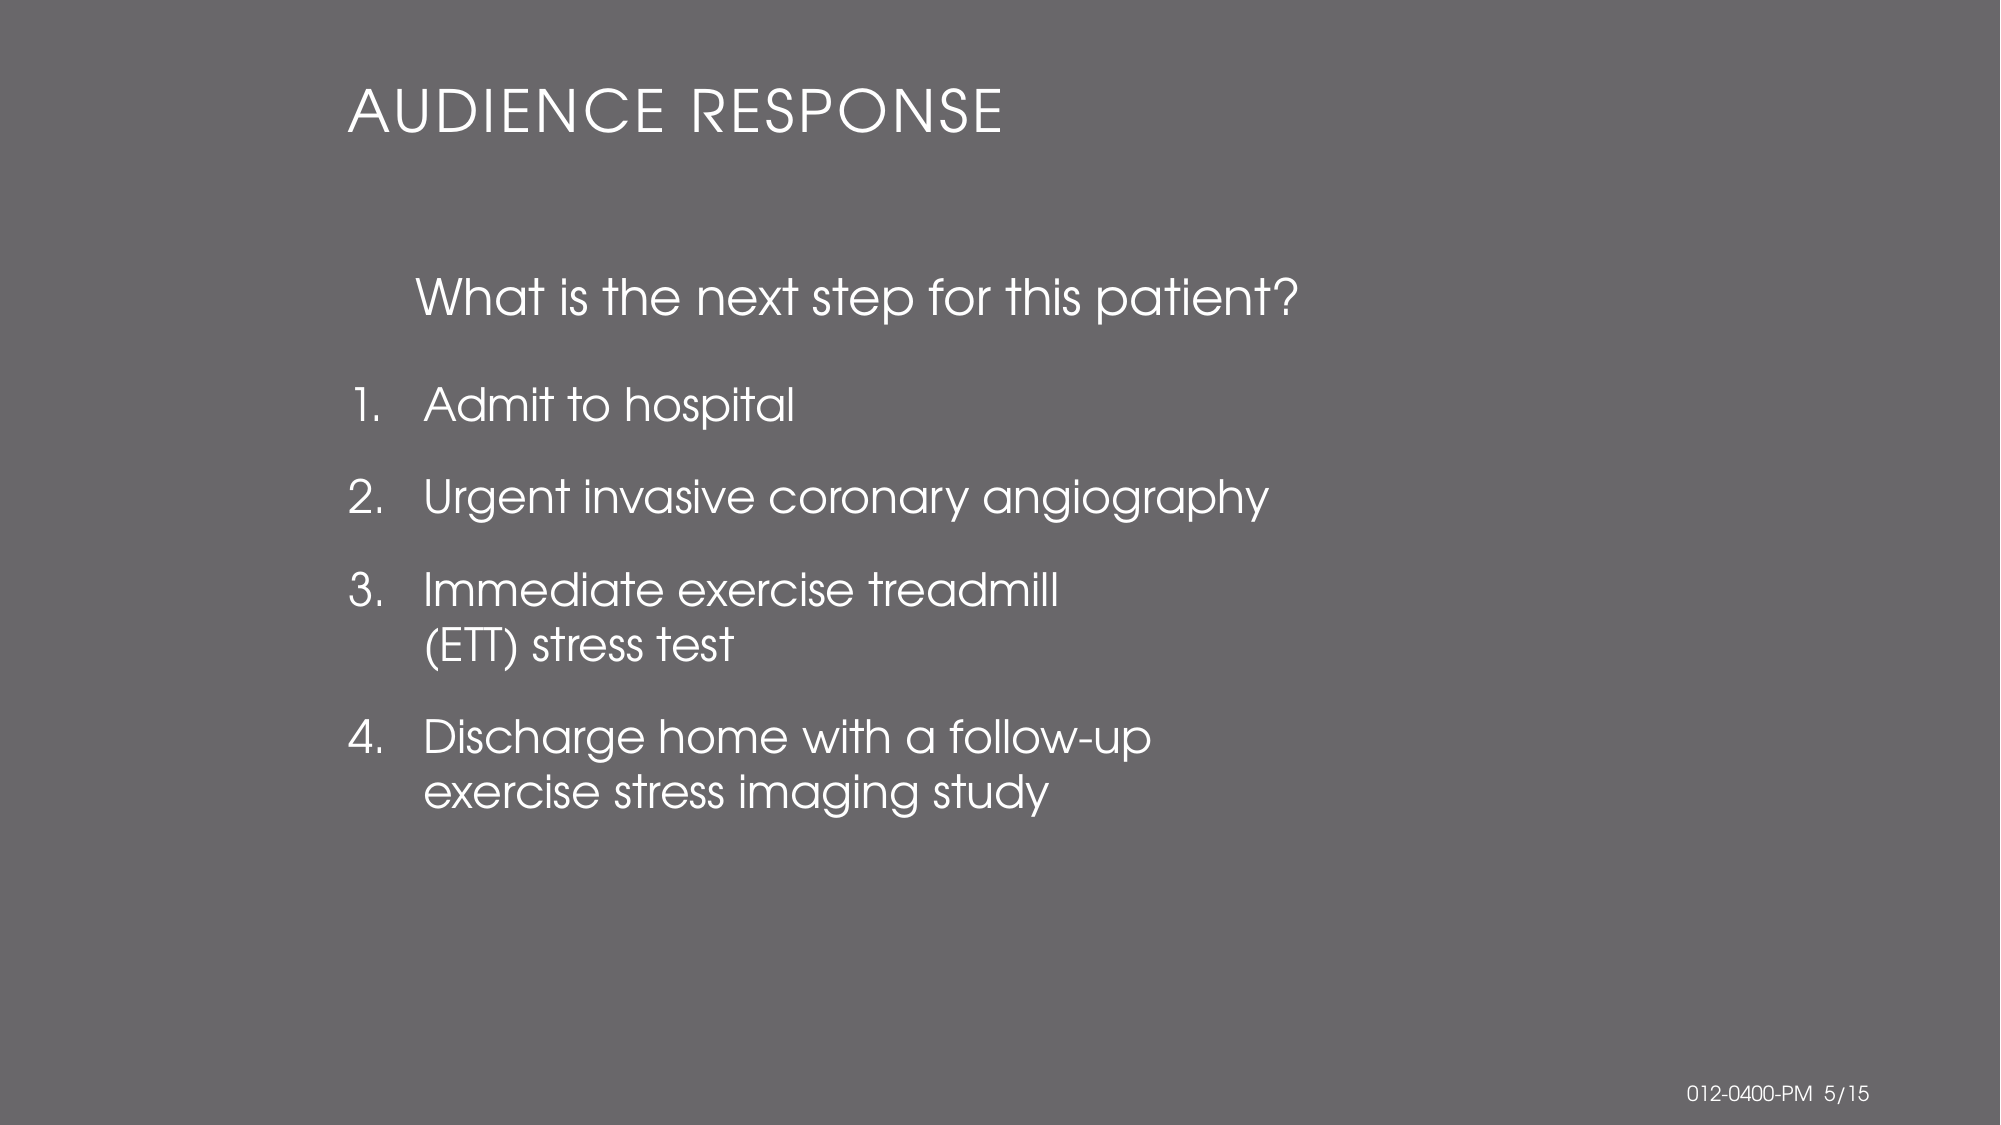

# Audience response
	 What is the next step for this patient?
Admit to hospital
Urgent invasive coronary angiography
Immediate exercise treadmill
(ETT) stress test
Discharge home with a follow-up
exercise stress imaging study